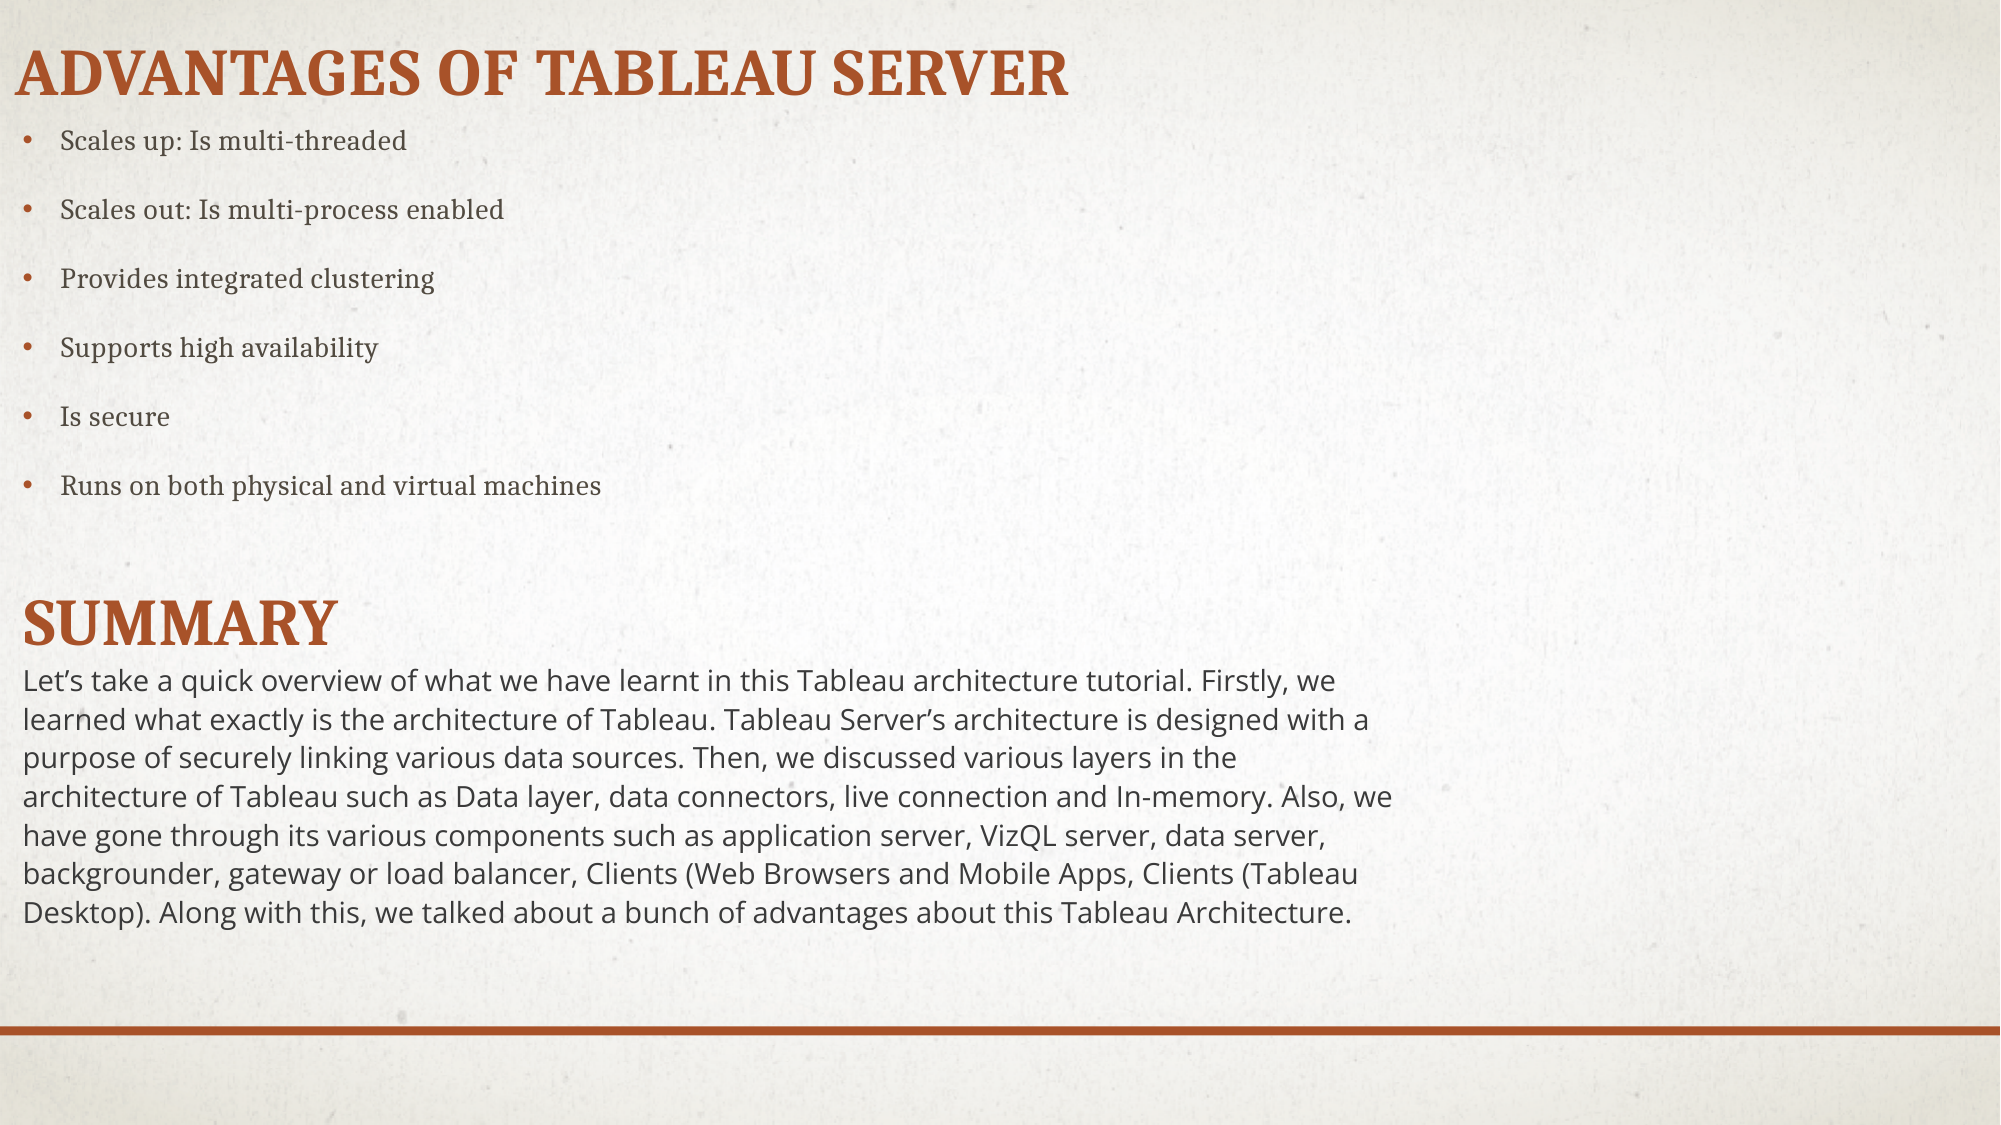

# Advantages of Tableau Server
Scales up: Is multi-threaded
Scales out: Is multi-process enabled
Provides integrated clustering
Supports high availability
Is secure
Runs on both physical and virtual machines

Summary
Let’s take a quick overview of what we have learnt in this Tableau architecture tutorial. Firstly, we learned what exactly is the architecture of Tableau. Tableau Server’s architecture is designed with a purpose of securely linking various data sources. Then, we discussed various layers in the architecture of Tableau such as Data layer, data connectors, live connection and In-memory. Also, we have gone through its various components such as application server, VizQL server, data server, backgrounder, gateway or load balancer, Clients (Web Browsers and Mobile Apps, Clients (Tableau Desktop). Along with this, we talked about a bunch of advantages about this Tableau Architecture.